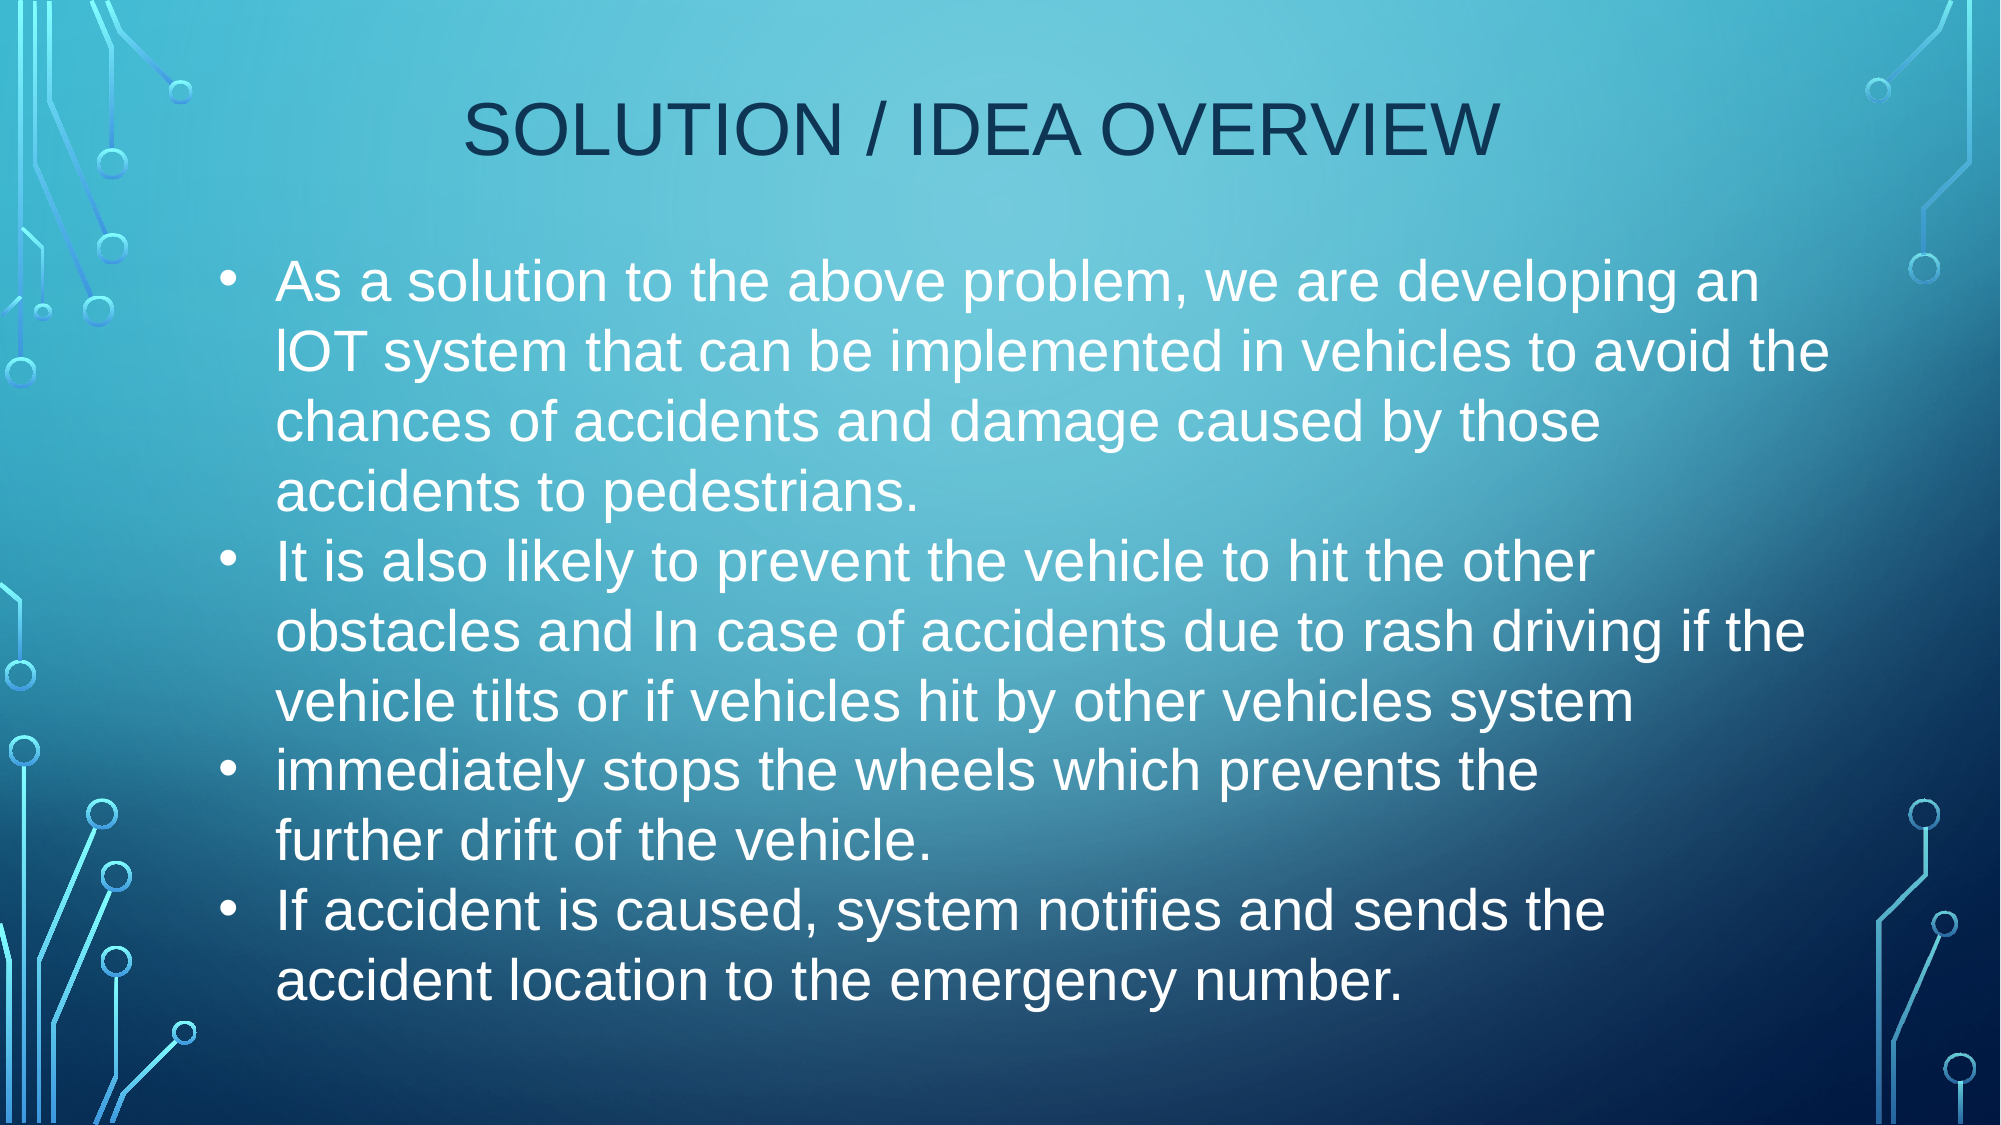

# Solution / idea overview
As a solution to the above problem, we are developing an lOT system that can be implemented in vehicles to avoid the chances of accidents and damage caused by those accidents to pedestrians.
It is also likely to prevent the vehicle to hit the other obstacles and In case of accidents due to rash driving if the vehicle tilts or if vehicles hit by other vehicles system
immediately stops the wheels which prevents the further drift of the vehicle.
If accident is caused, system notifies and sends the accident location to the emergency number.